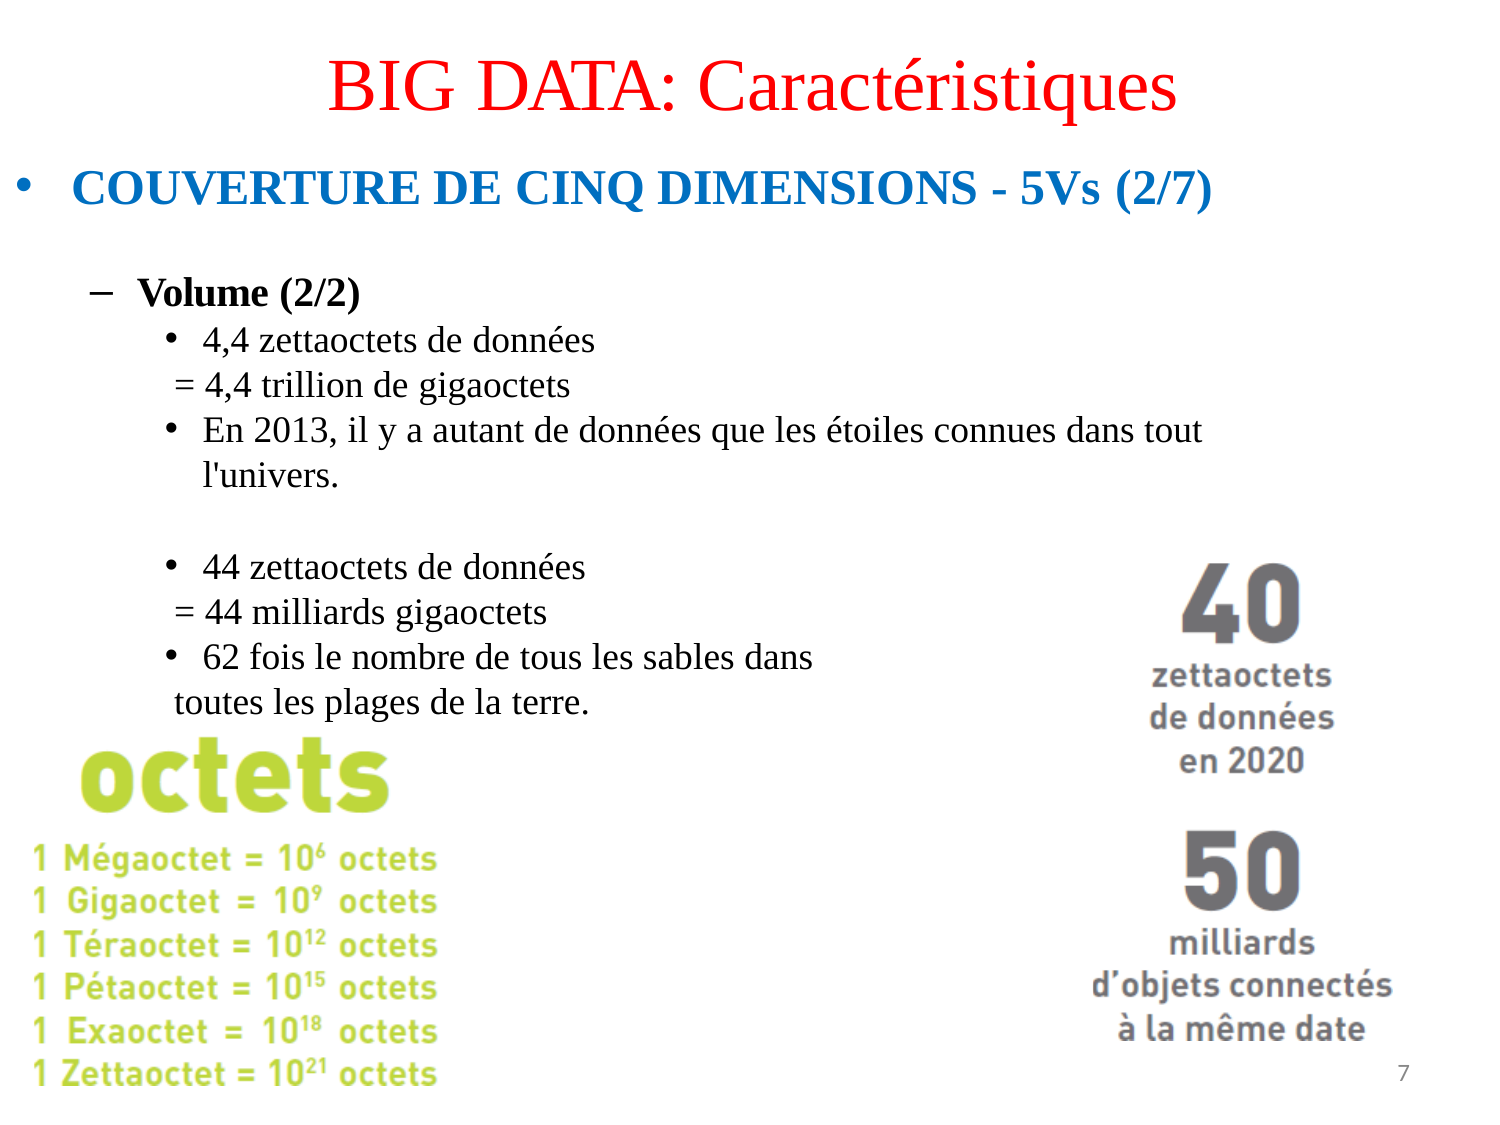

# BIG DATA: Caractéristiques
COUVERTURE DE CINQ DIMENSIONS - 5Vs (2/7)
Volume (2/2)
4,4 zettaoctets de données
= 4,4 trillion de gigaoctets
En 2013, il y a autant de données que les étoiles connues dans tout l'univers.

44 zettaoctets de données
= 44 milliards gigaoctets
62 fois le nombre de tous les sables dans
toutes les plages de la terre.

7